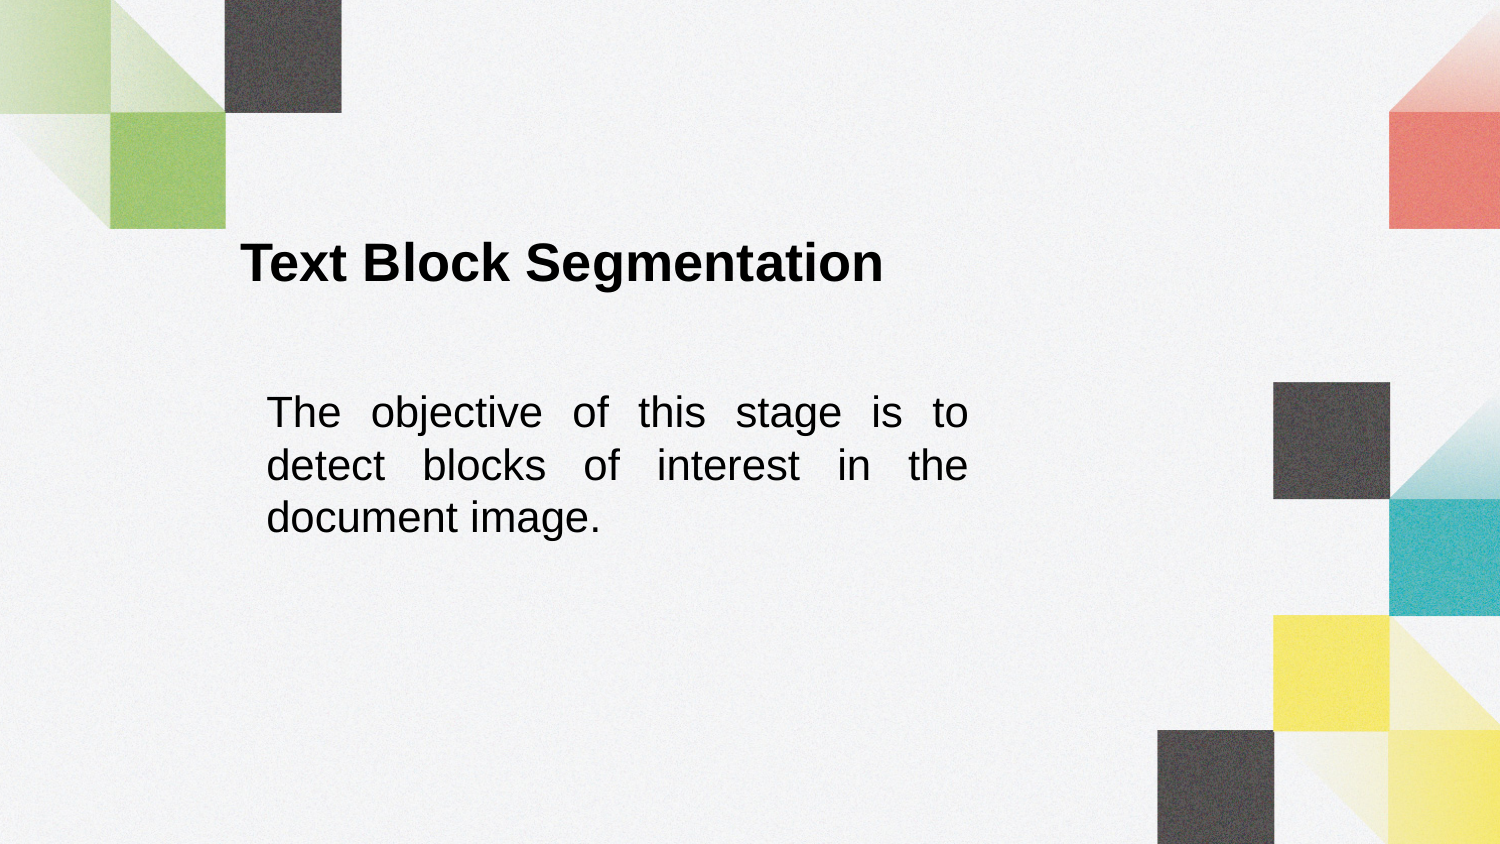

# Text Block Segmentation
The objective of this stage is to detect blocks of interest in the document image.